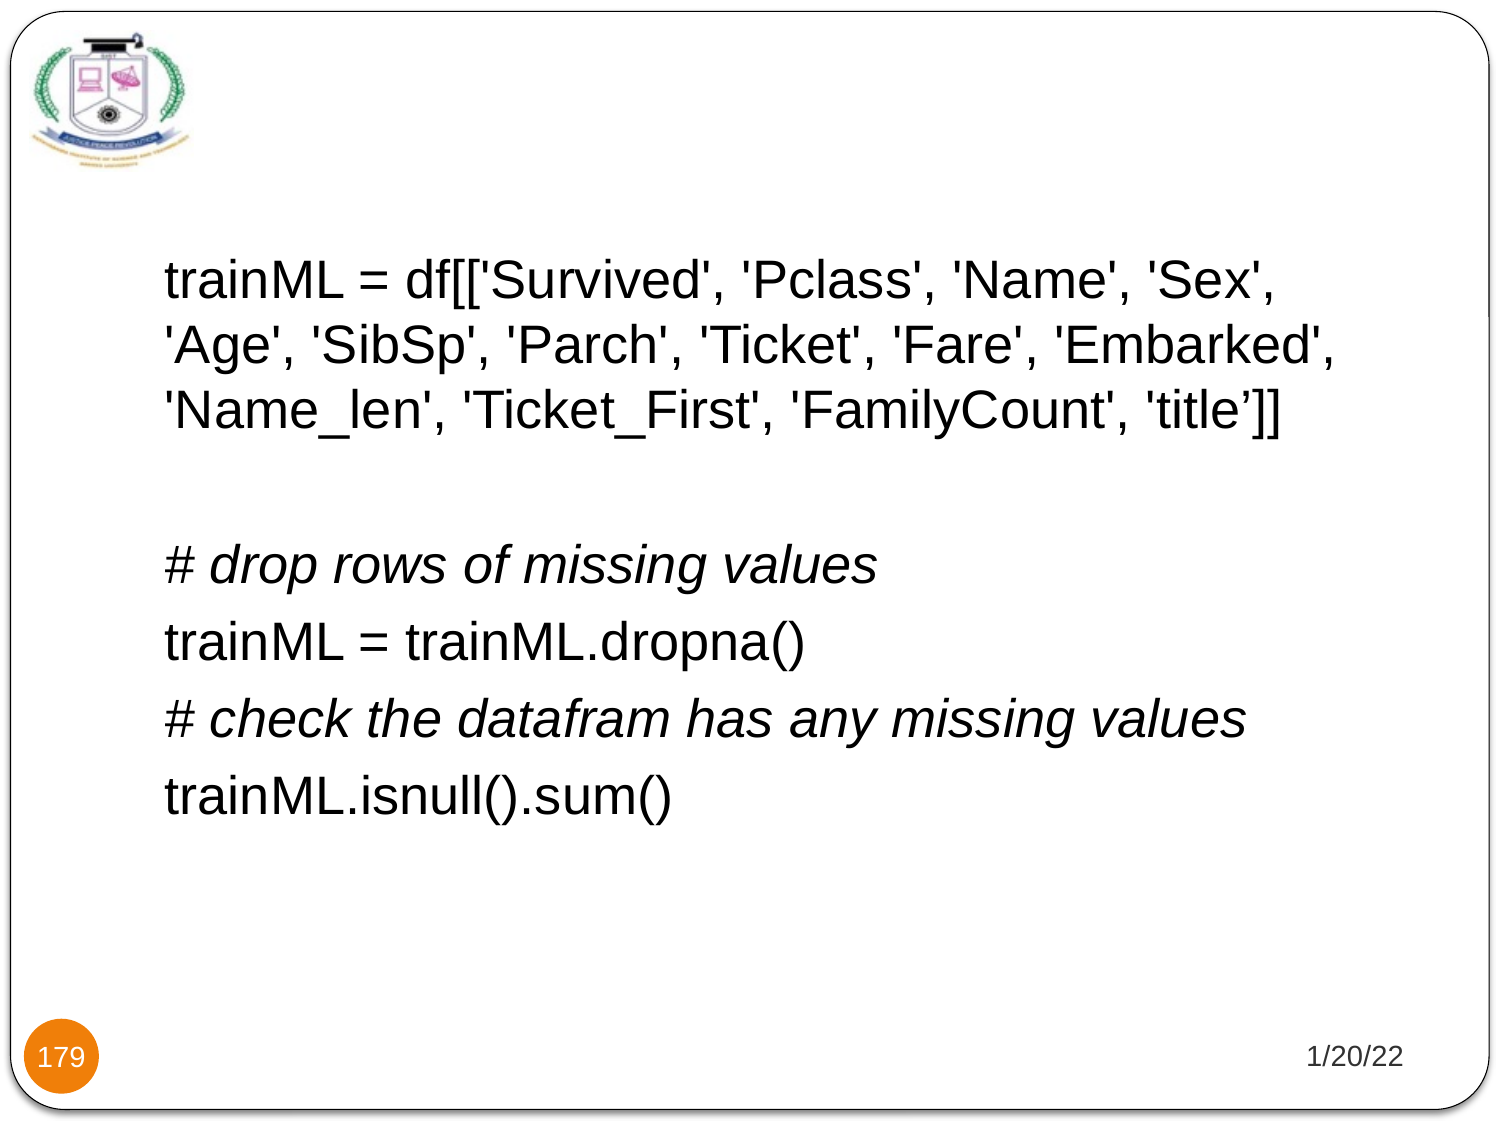

#
trainML = df[['Survived', 'Pclass', 'Name', 'Sex', 'Age', 'SibSp', 'Parch', 'Ticket', 'Fare', 'Embarked', 'Name_len', 'Ticket_First', 'FamilyCount', 'title’]]

# drop rows of missing values
trainML = trainML.dropna()
# check the datafram has any missing values
trainML.isnull().sum()

1/20/22
179